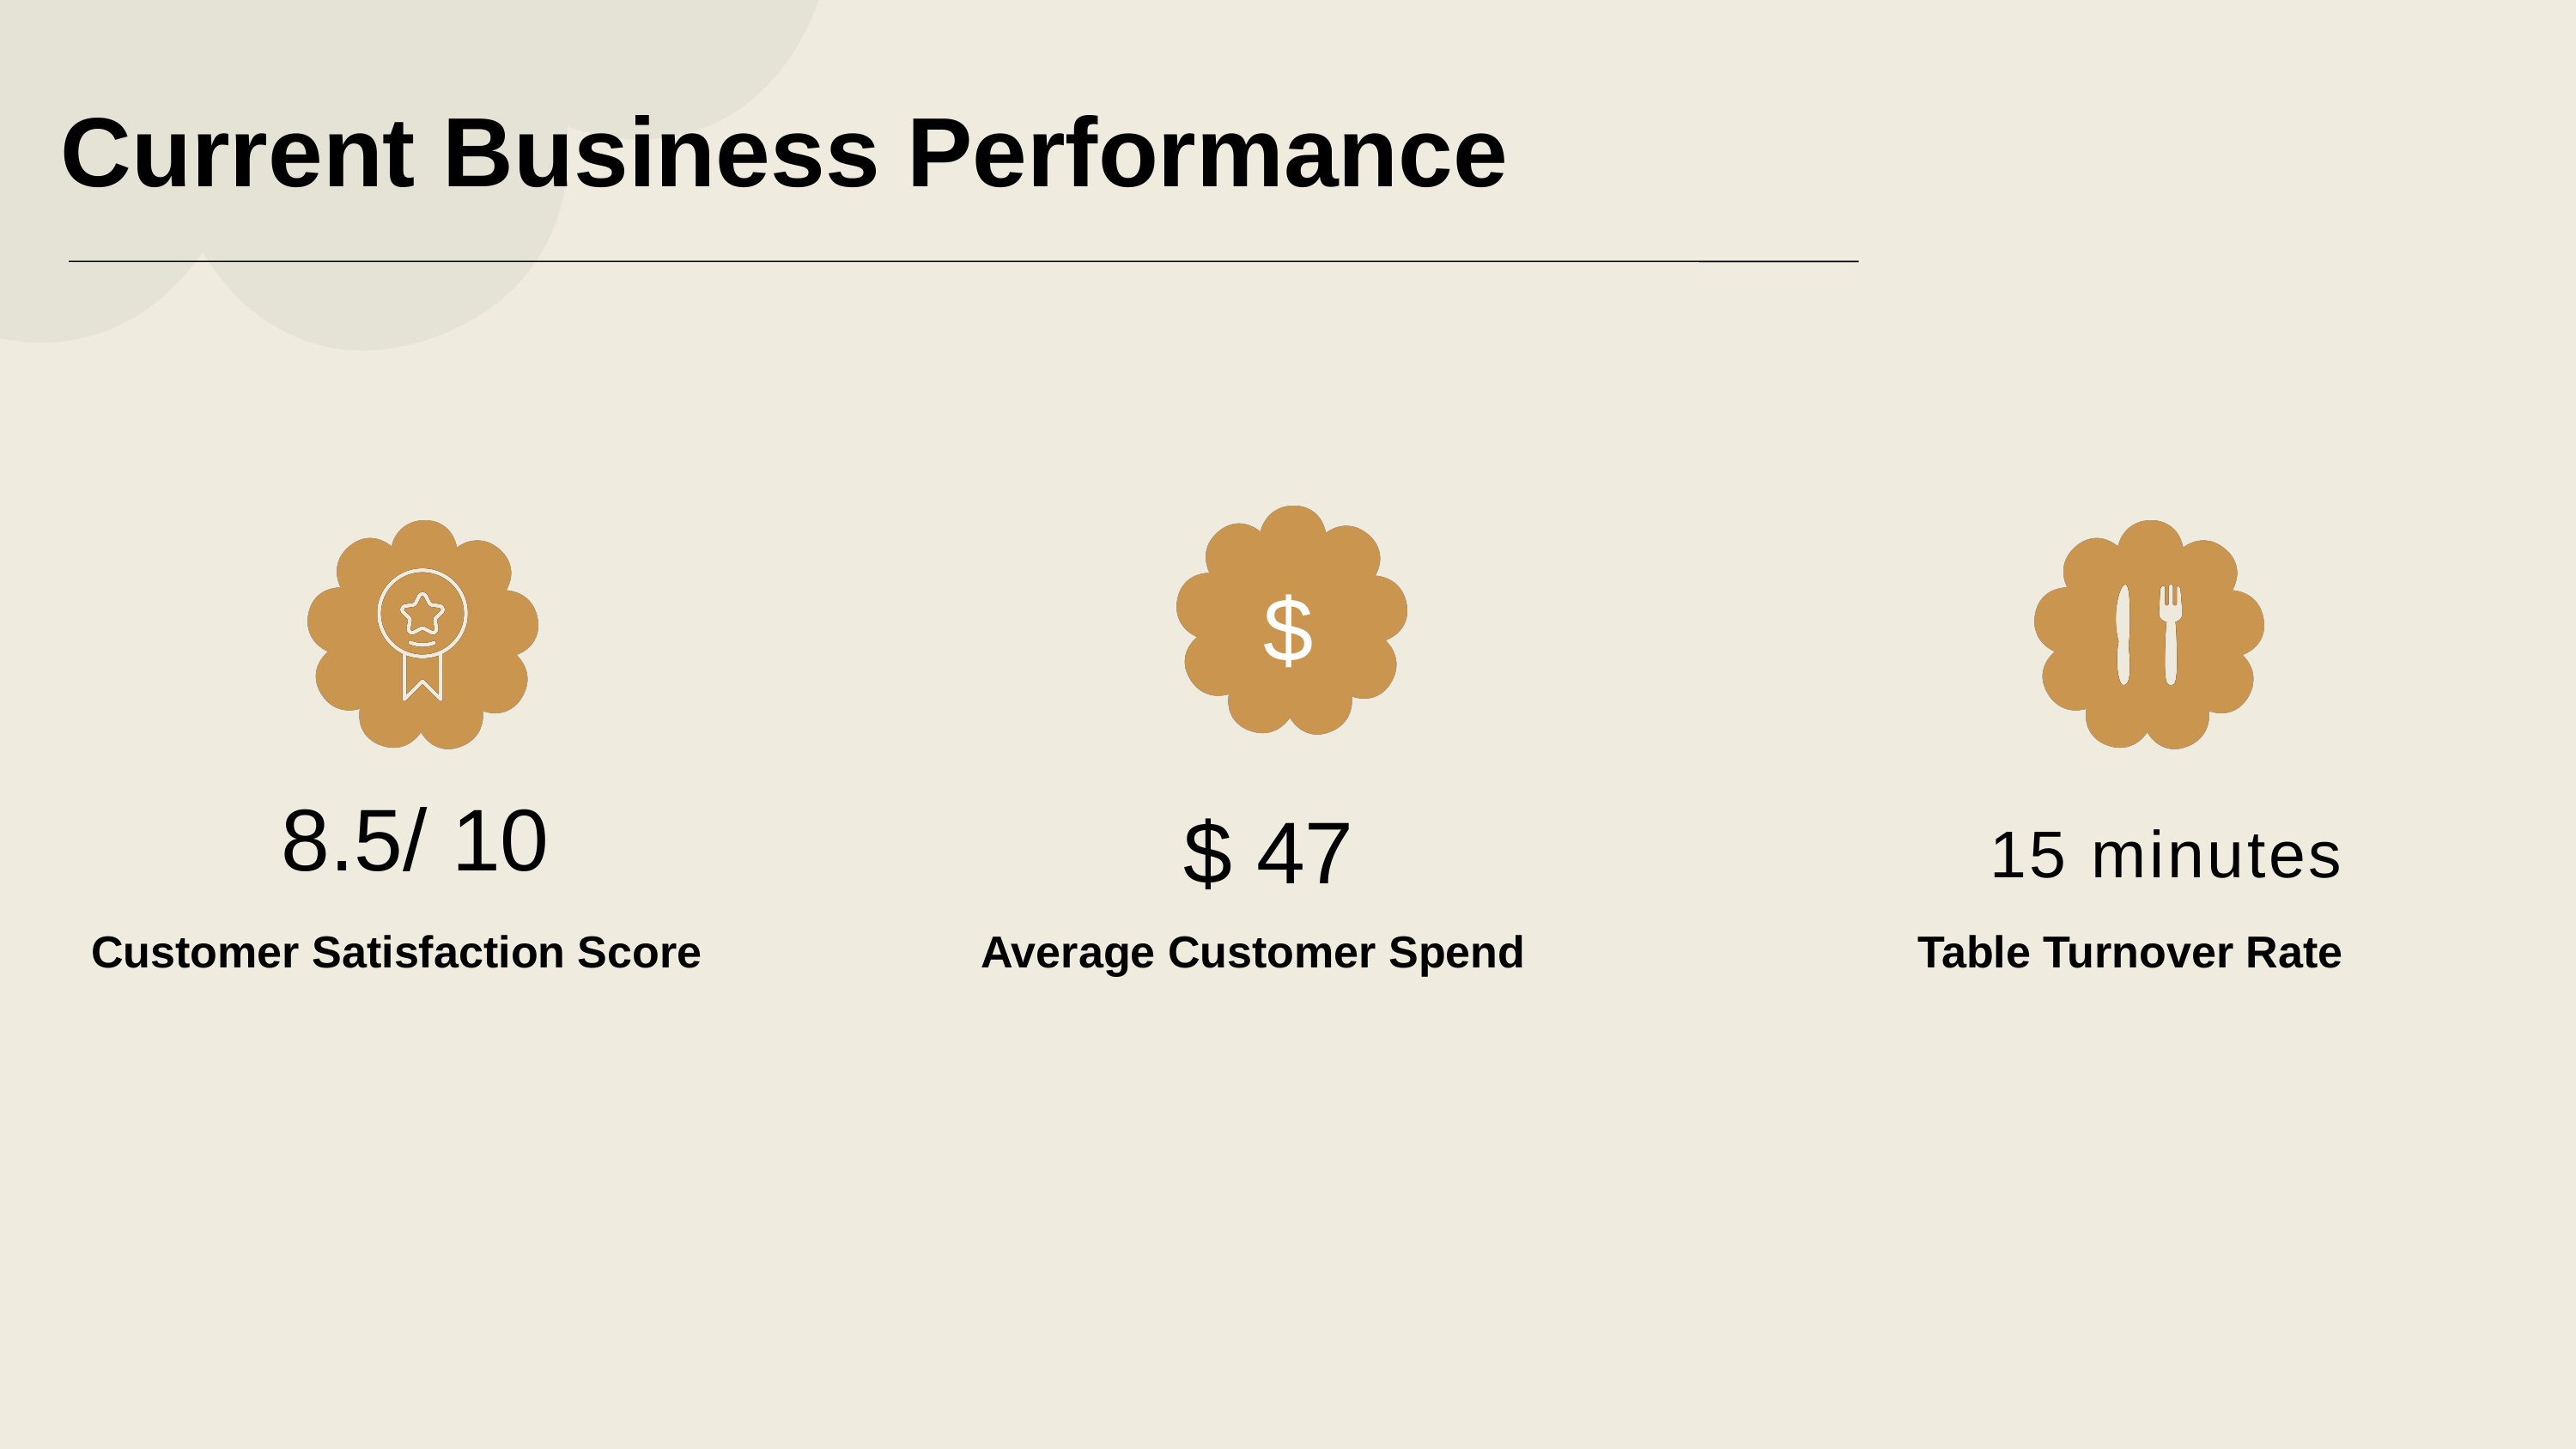

Current Business Performance

$

8.5/ 10
$ 47
15 minutes
Customer Satisfaction Score
Average Customer Spend
Table Turnover Rate